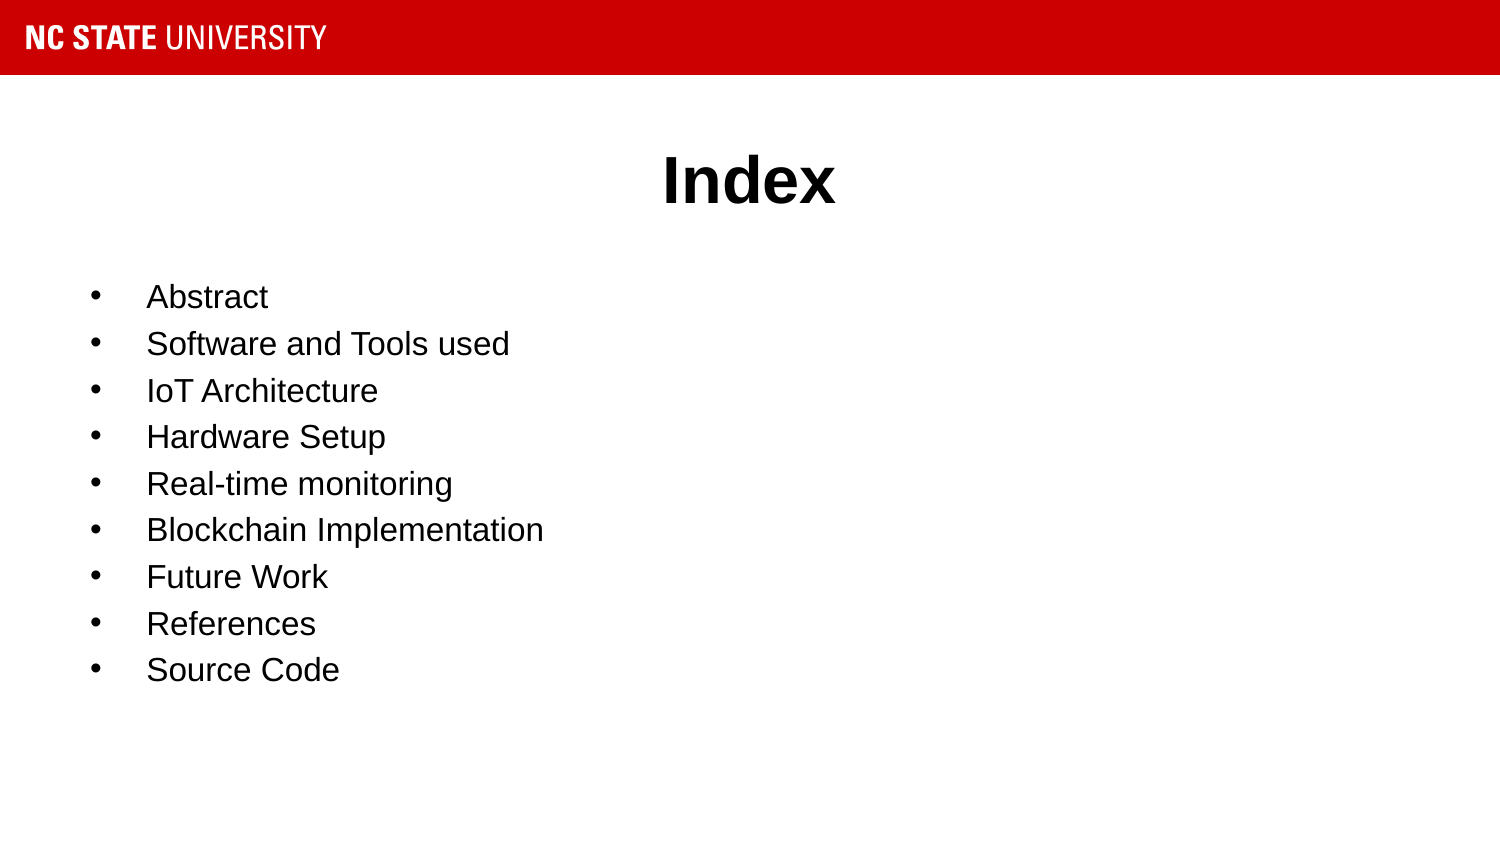

# Index
Abstract
Software and Tools used
IoT Architecture
Hardware Setup
Real-time monitoring
Blockchain Implementation
Future Work
References
Source Code